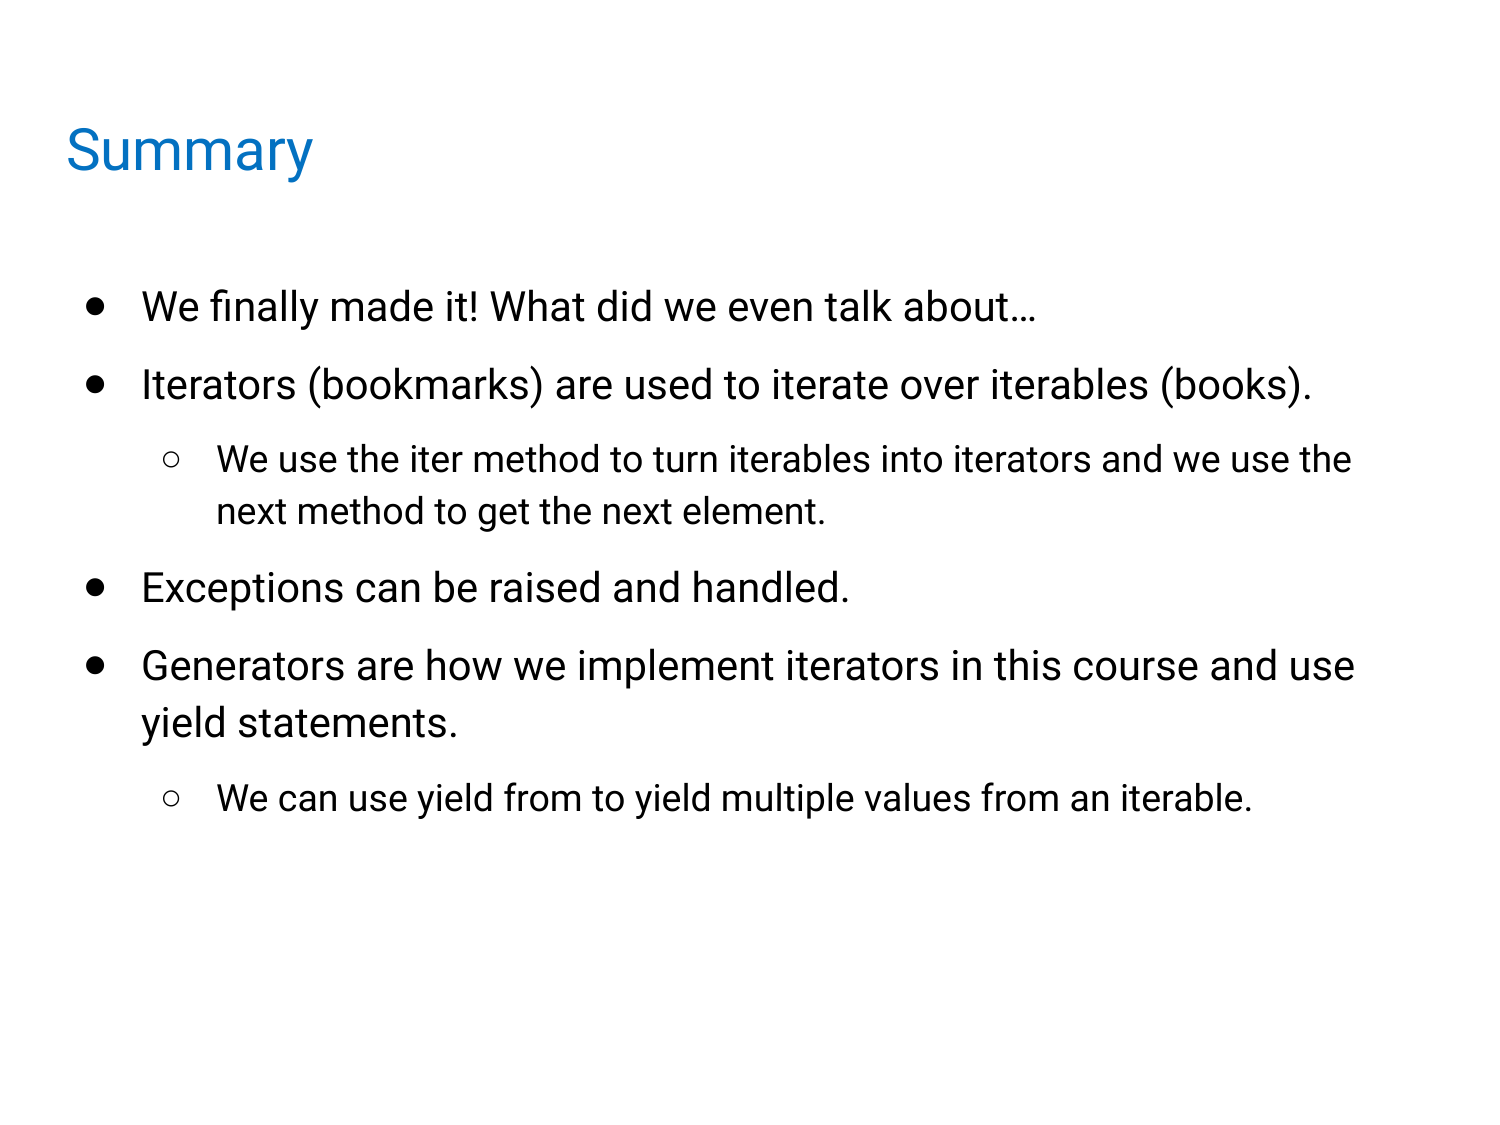

# Summary
We finally made it! What did we even talk about…
Iterators (bookmarks) are used to iterate over iterables (books).
We use the iter method to turn iterables into iterators and we use the next method to get the next element.
Exceptions can be raised and handled.
Generators are how we implement iterators in this course and use yield statements.
We can use yield from to yield multiple values from an iterable.